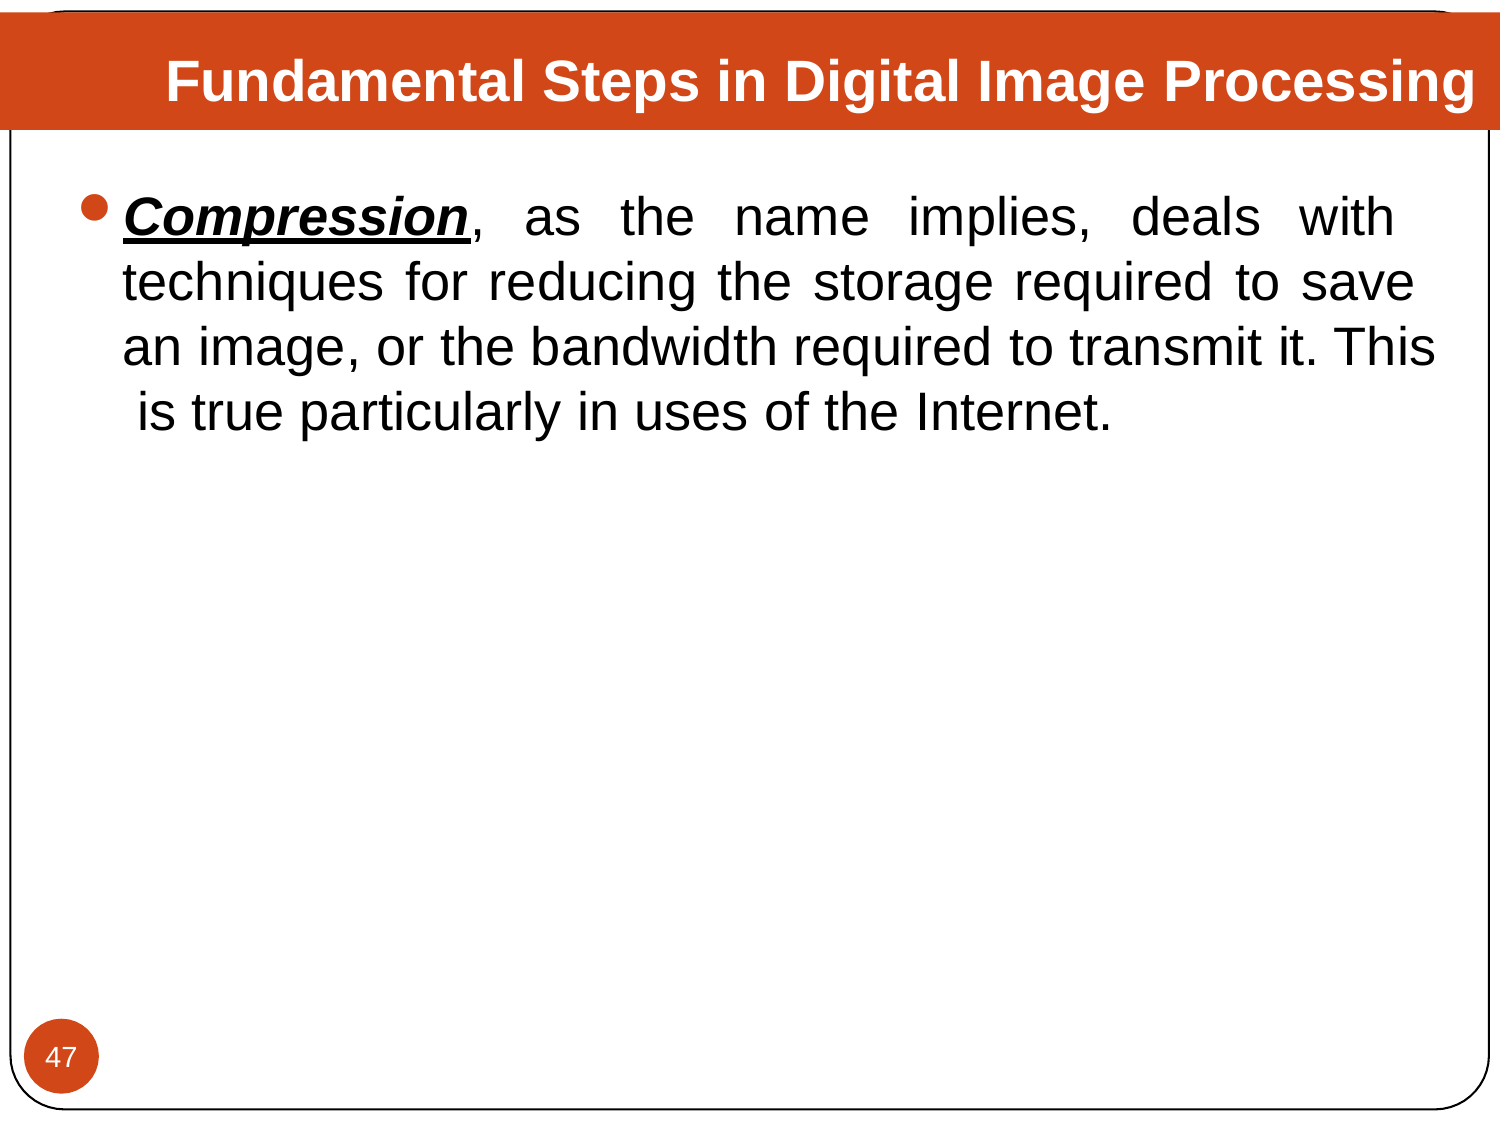

# Fundamental Steps in Digital Image Processing
Compression, as the name implies, deals with  techniques for reducing the storage required to save  an image, or the bandwidth required to transmit it. This  is true particularly in uses of the Internet.

47